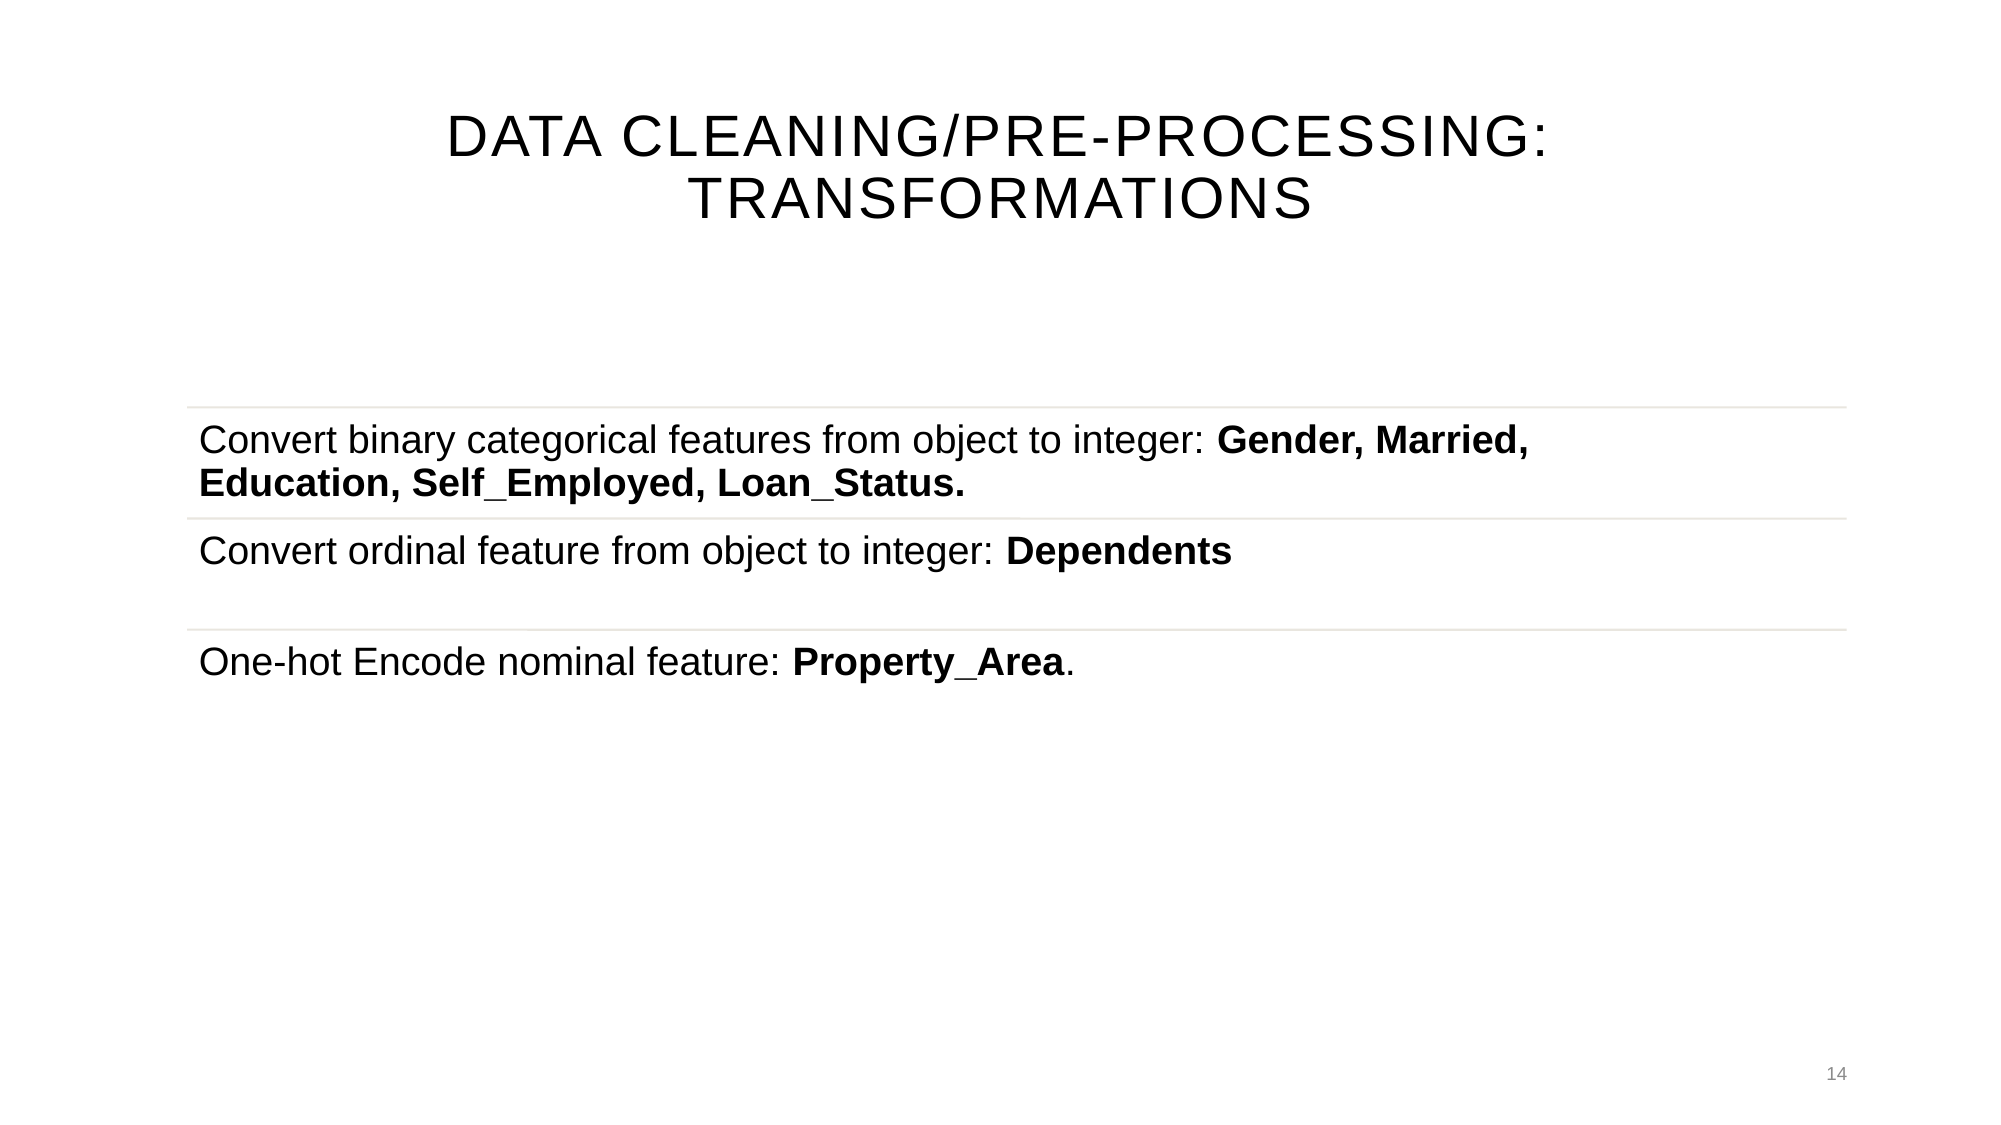

# Data Cleaning/Pre-Processing: Transformations
Convert binary categorical features from object to integer: Gender, Married, Education, Self_Employed, Loan_Status.
Convert ordinal feature from object to integer: Dependents
One-hot Encode nominal feature: Property_Area.
14